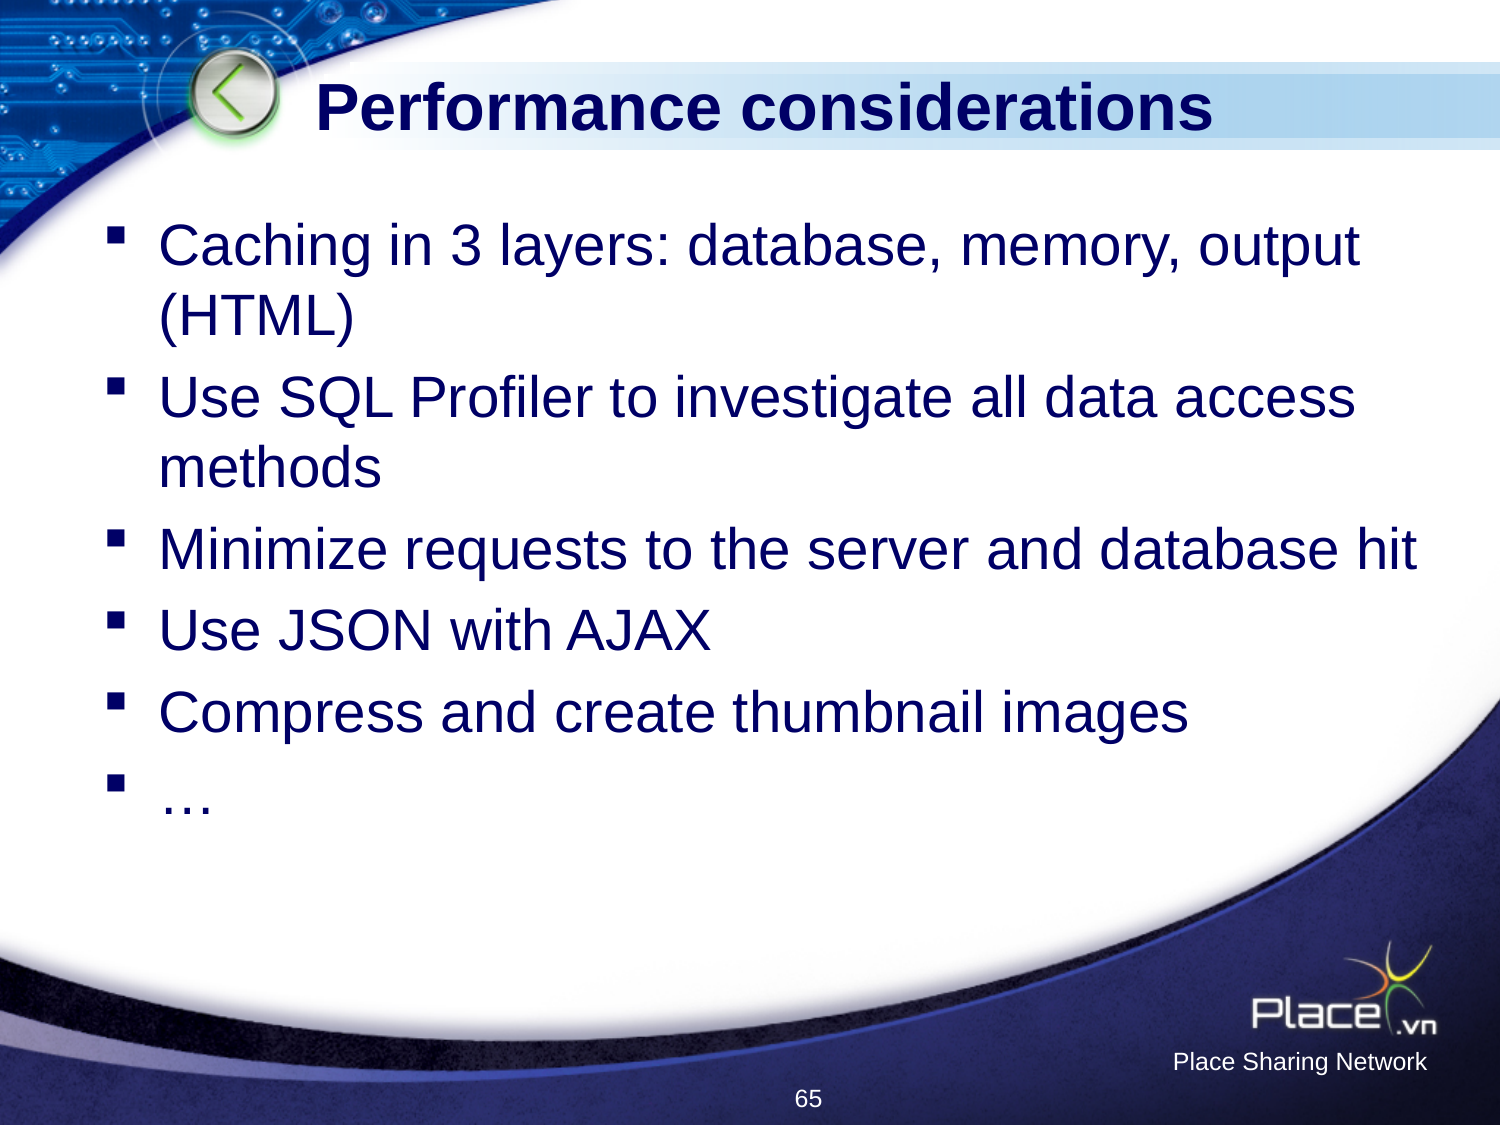

# Performance considerations
Caching in 3 layers: database, memory, output (HTML)
Use SQL Profiler to investigate all data access methods
Minimize requests to the server and database hit
Use JSON with AJAX
Compress and create thumbnail images
…
Place Sharing Network
65